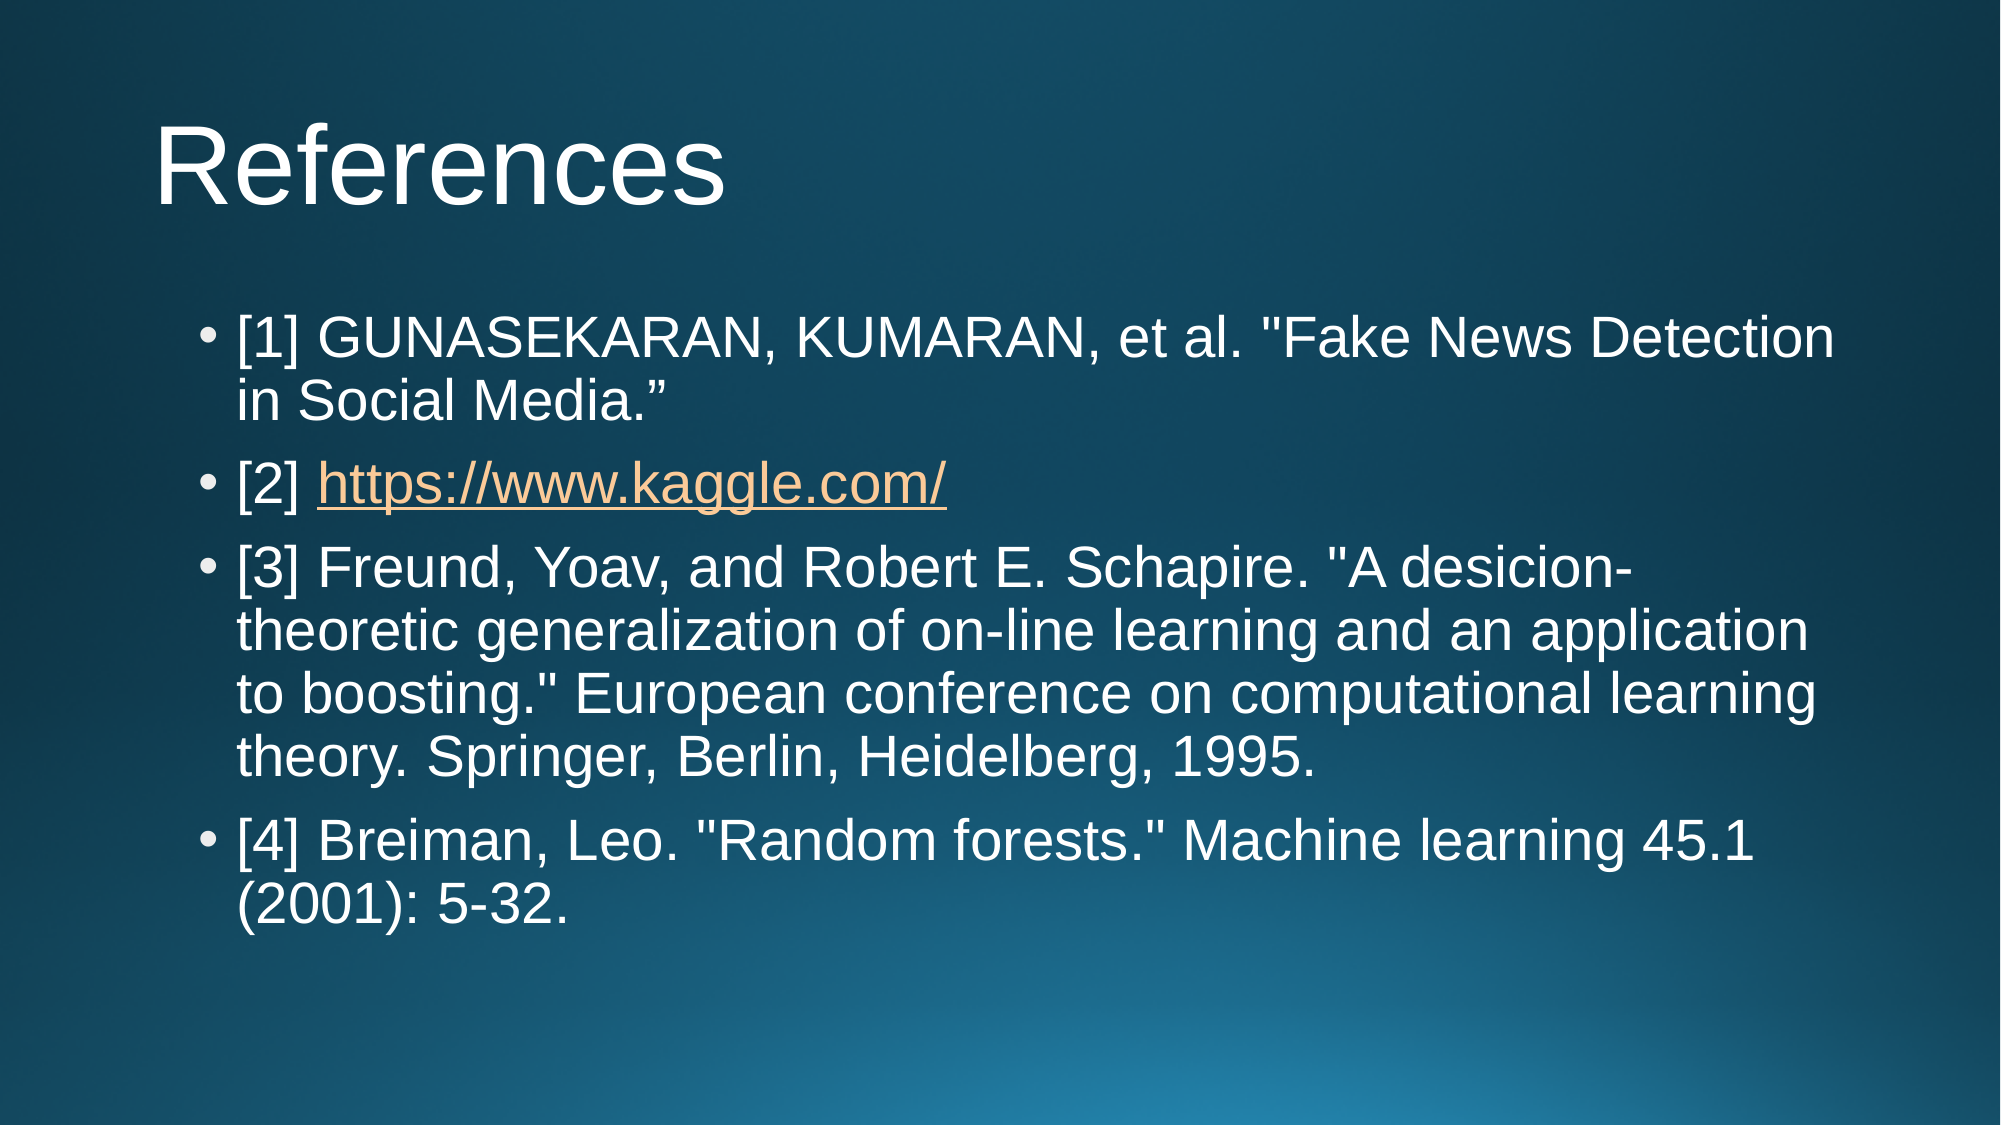

# References
[1] GUNASEKARAN, KUMARAN, et al. "Fake News Detection in Social Media.”
[2] https://www.kaggle.com/
[3] Freund, Yoav, and Robert E. Schapire. "A desicion-theoretic generalization of on-line learning and an application to boosting." European conference on computational learning theory. Springer, Berlin, Heidelberg, 1995.
[4] Breiman, Leo. "Random forests." Machine learning 45.1 (2001): 5-32.